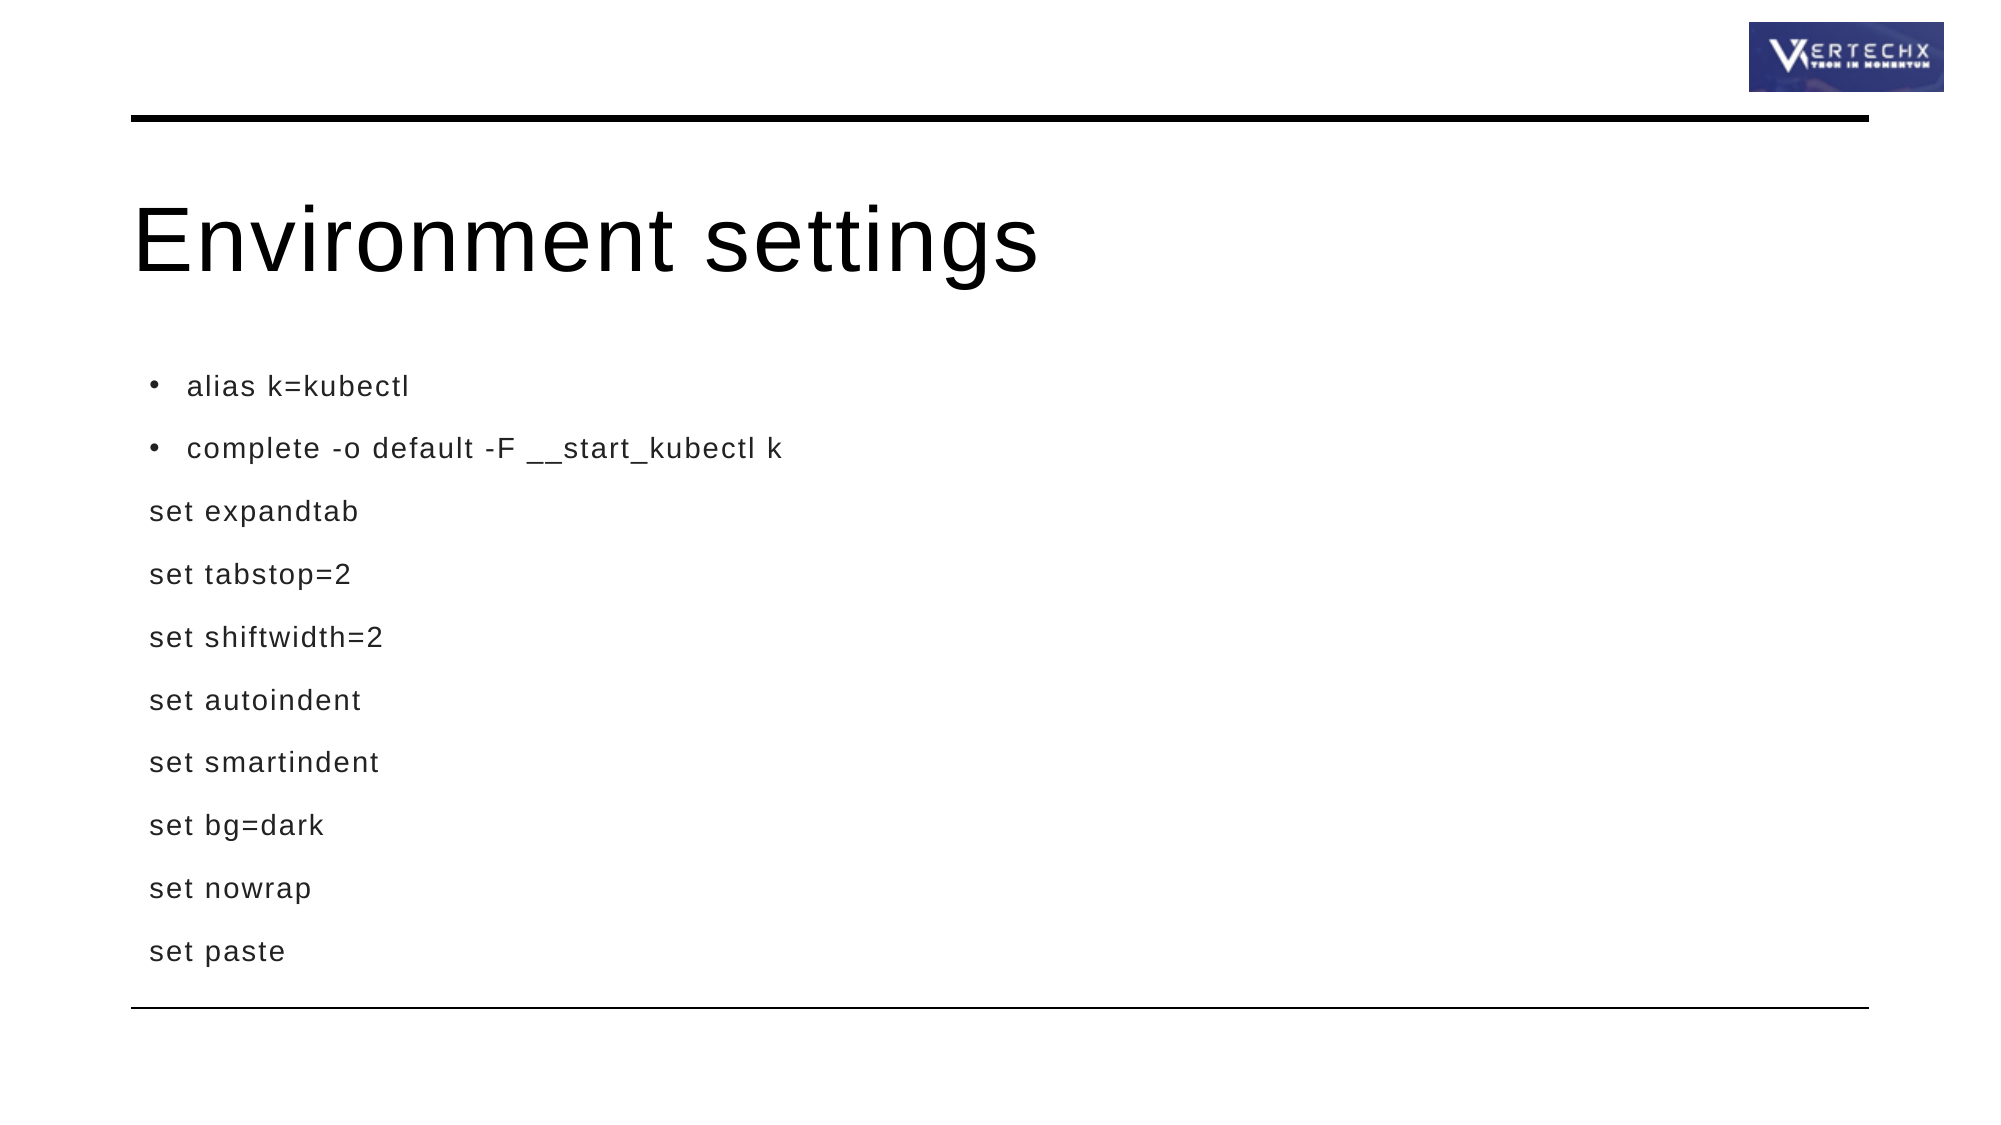

# Environment settings
alias k=kubectl
complete -o default -F __start_kubectl k
set expandtab
set tabstop=2
set shiftwidth=2
set autoindent
set smartindent
set bg=dark
set nowrap
set paste